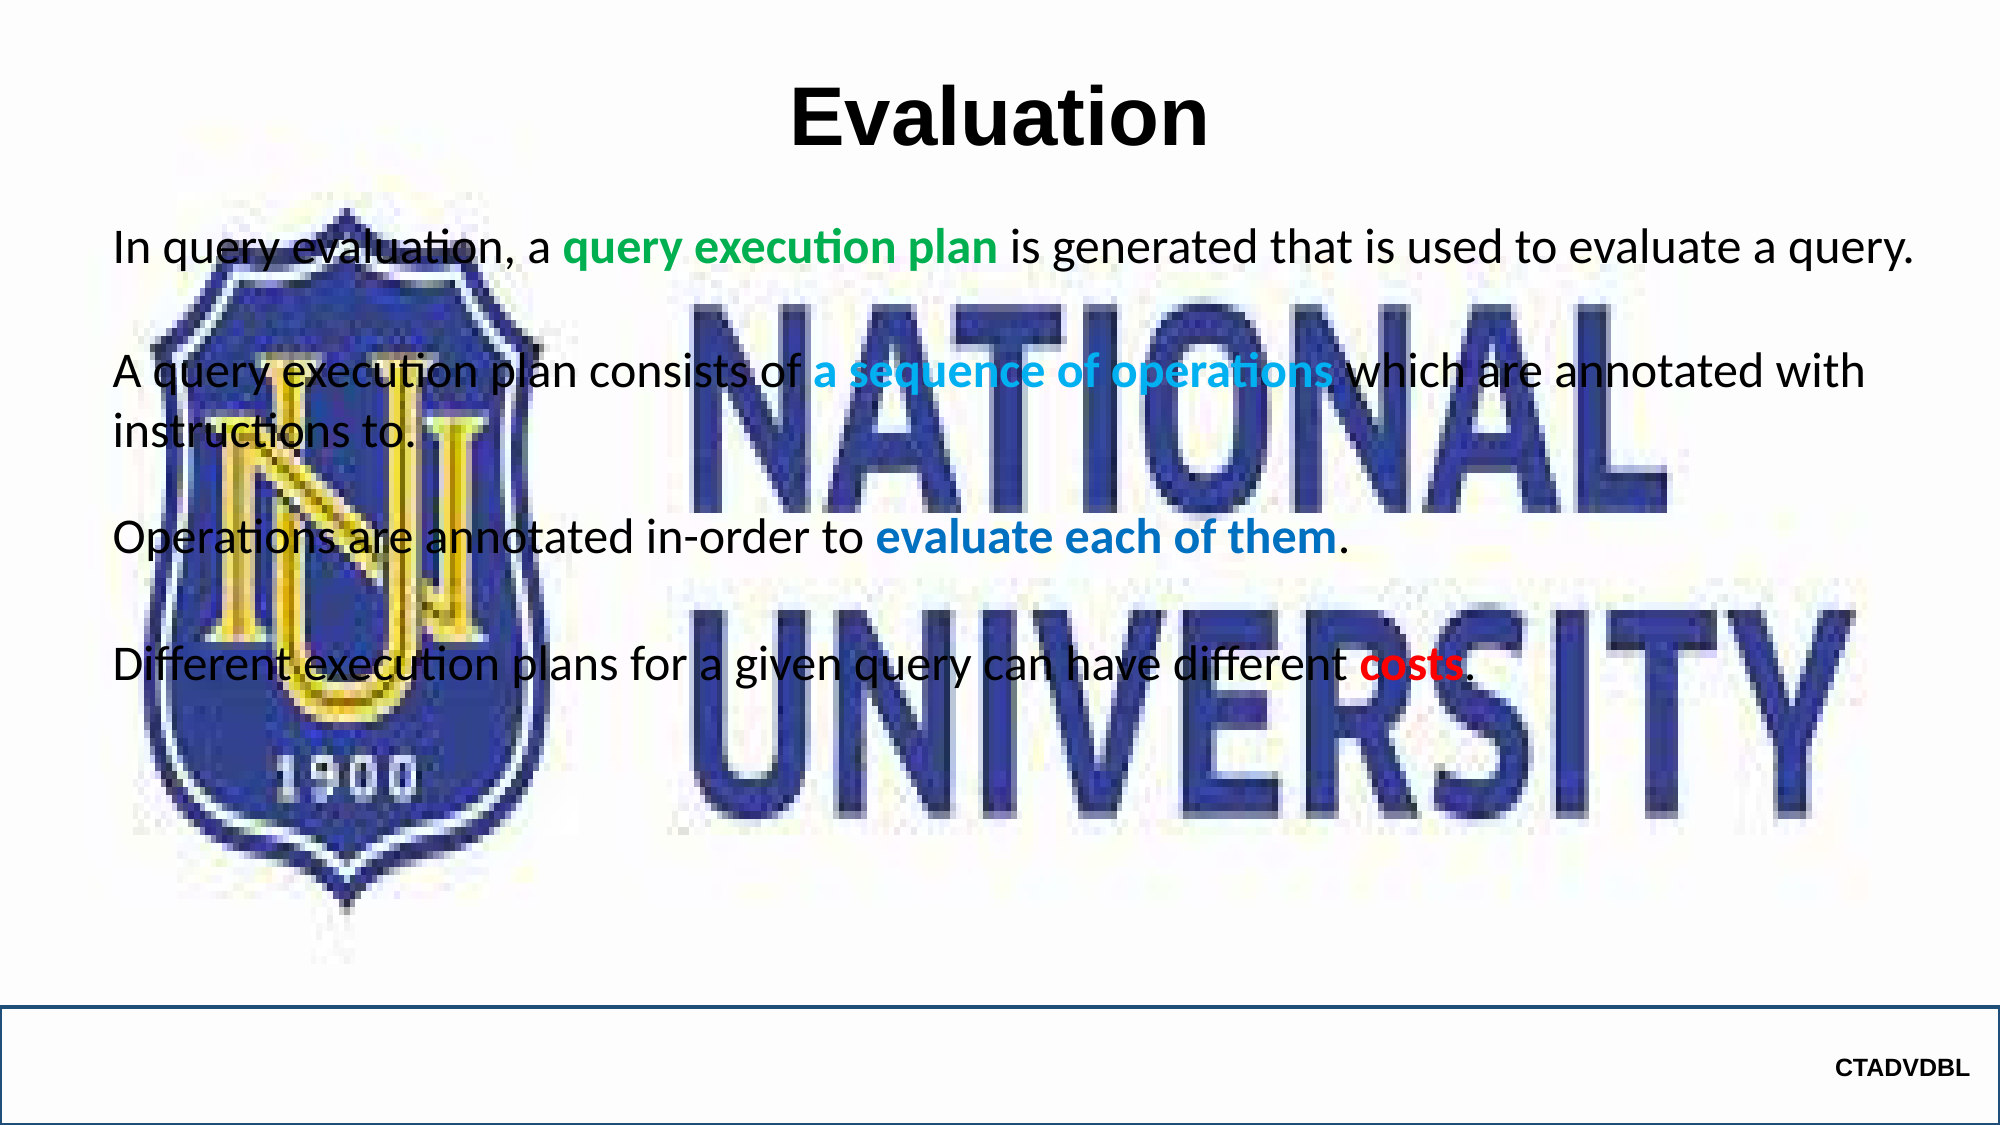

# Evaluation
In query evaluation, a query execution plan is generated that is used to evaluate a query.
A query execution plan consists of a sequence of operations which are annotated with instructions to.
Operations are annotated in-order to evaluate each of them.
Different execution plans for a given query can have different costs.
CTADVDBL